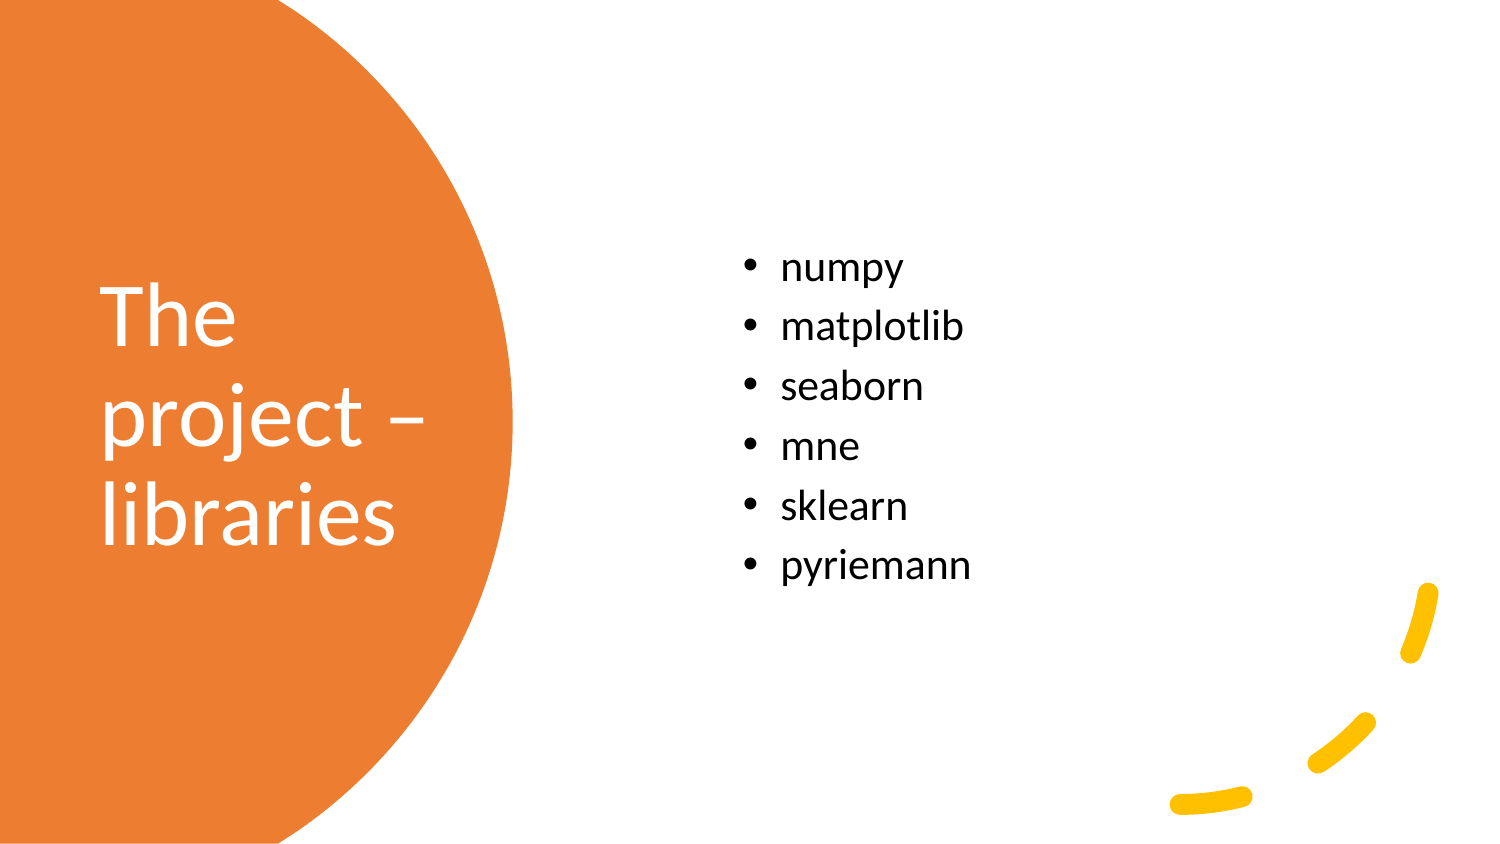

numpy
matplotlib
seaborn
mne
sklearn
pyriemann
# The project – libraries